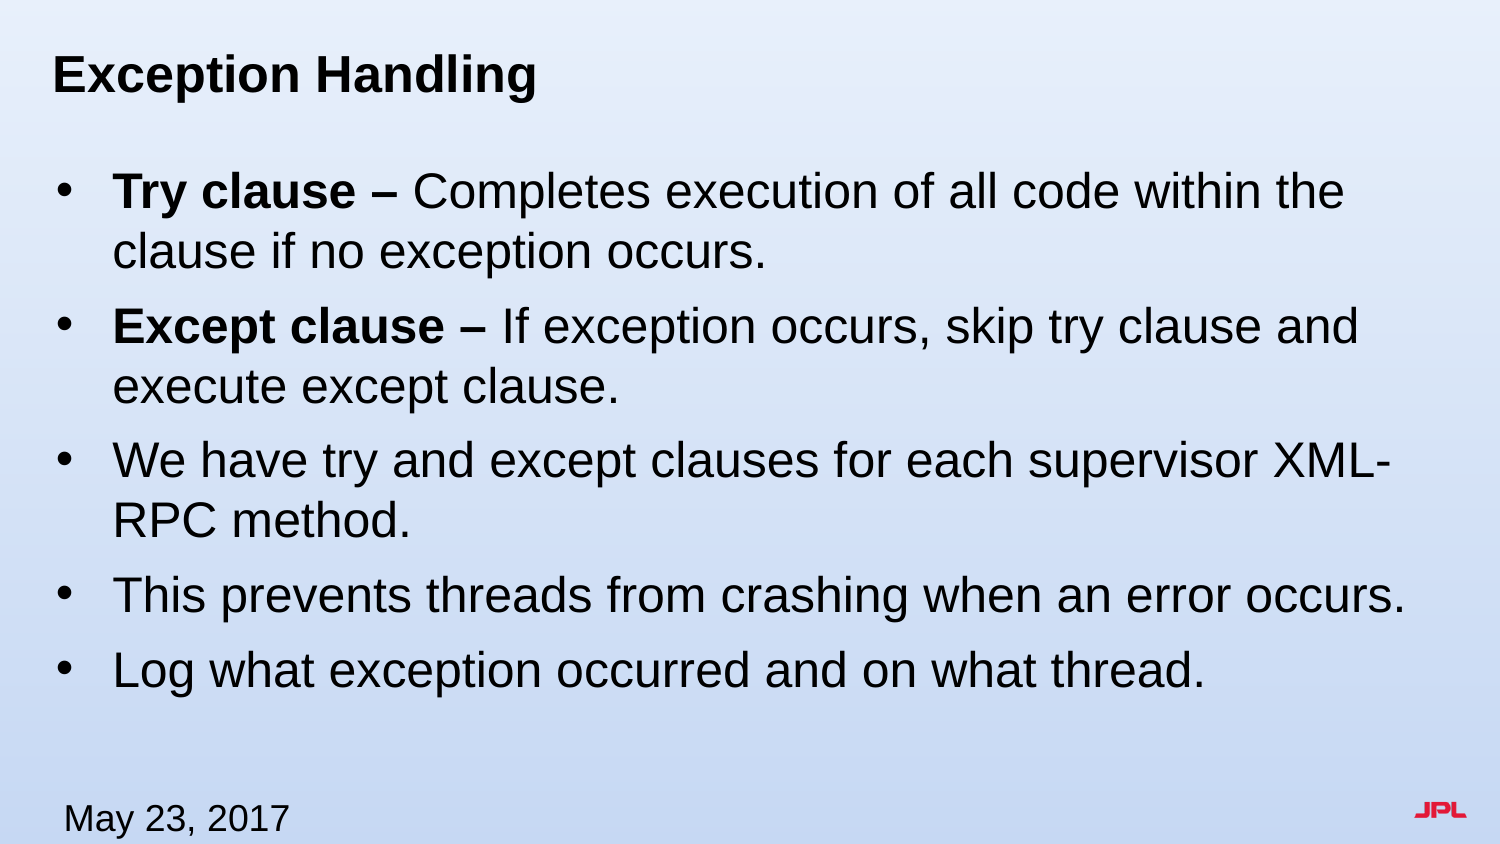

# Exception Handling
Try clause – Completes execution of all code within the clause if no exception occurs.
Except clause – If exception occurs, skip try clause and execute except clause.
We have try and except clauses for each supervisor XML-RPC method.
This prevents threads from crashing when an error occurs.
Log what exception occurred and on what thread.
May 23, 2017
34